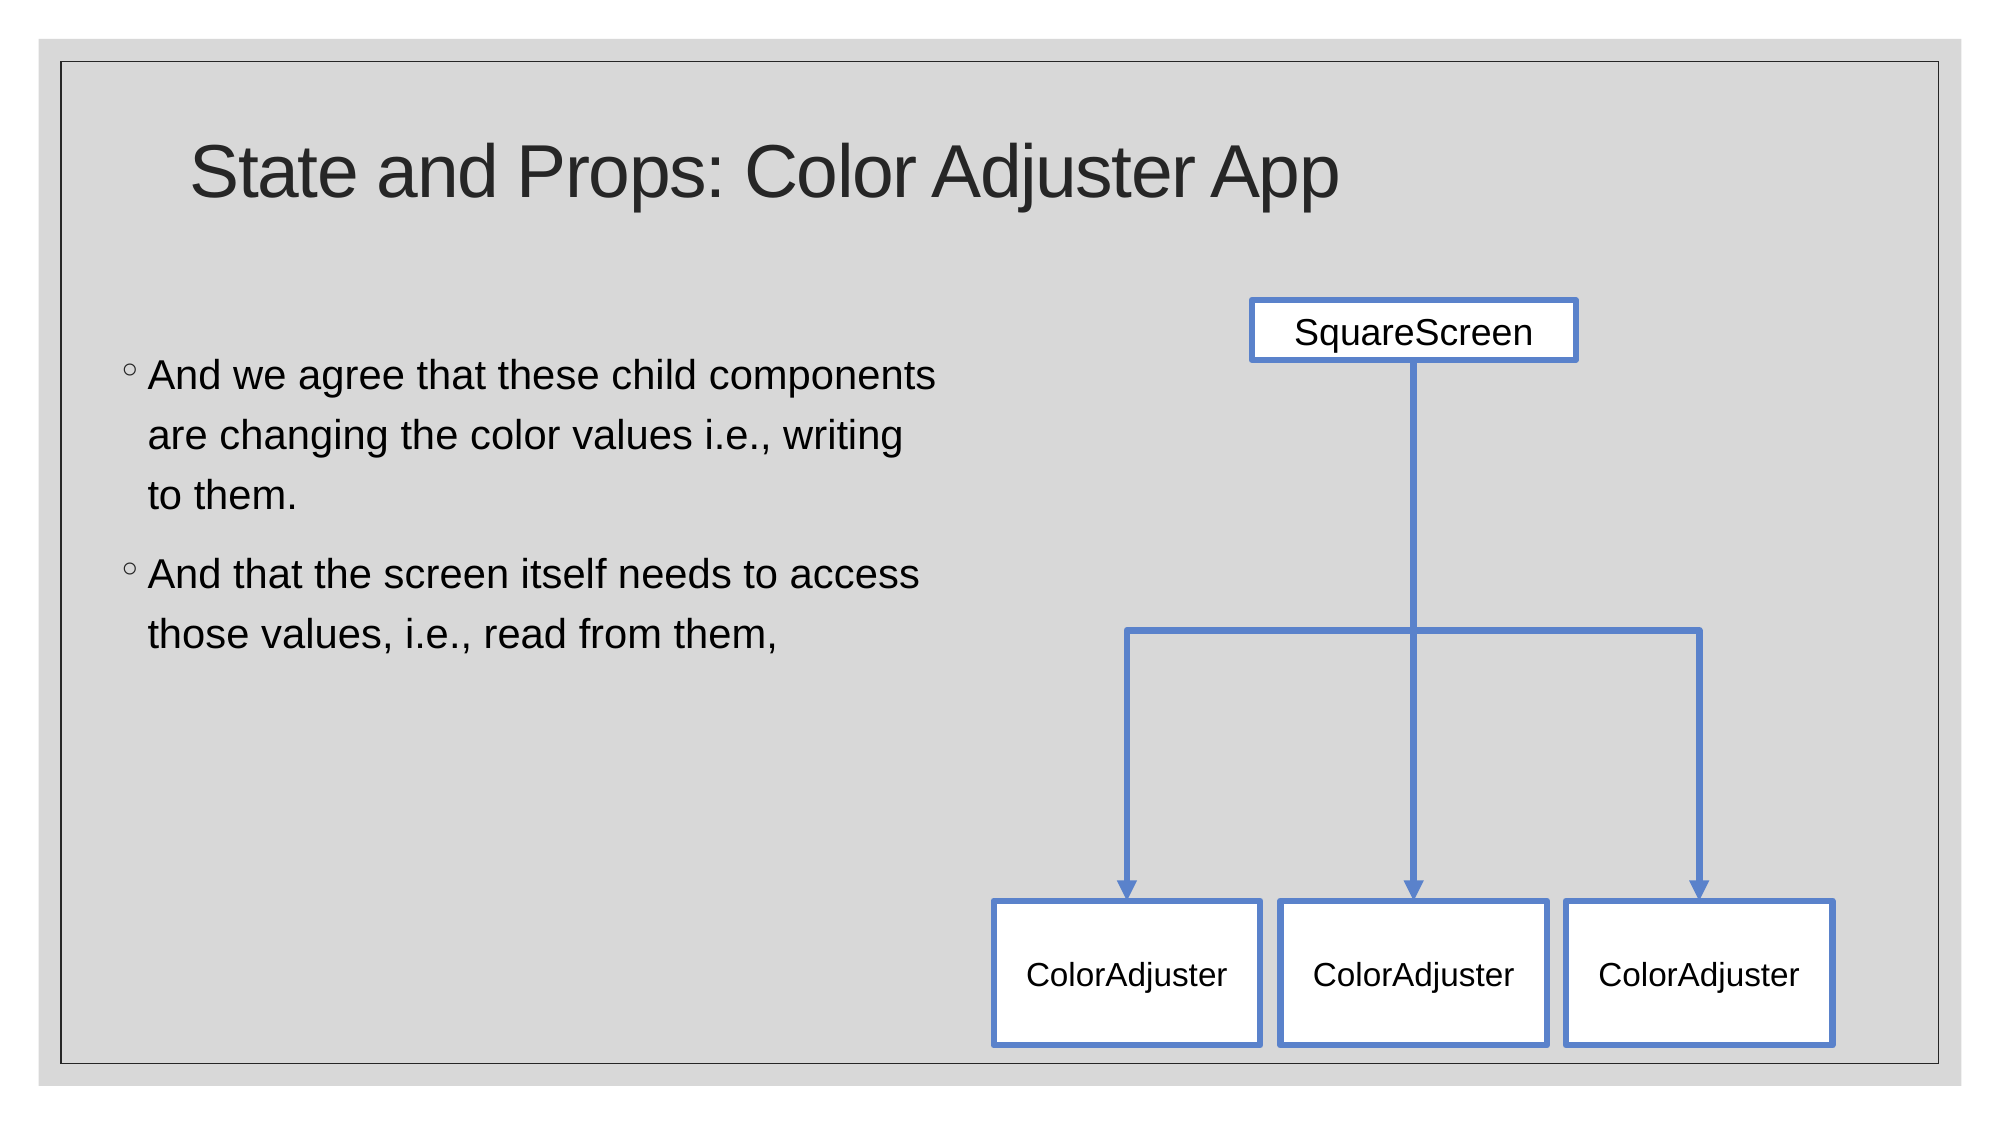

# State and Props: Color Adjuster App
SquareScreen
And we agree that these child components are changing the color values i.e., writing to them.
And that the screen itself needs to access those values, i.e., read from them,

ColorAdjuster

ColorAdjuster

ColorAdjuster